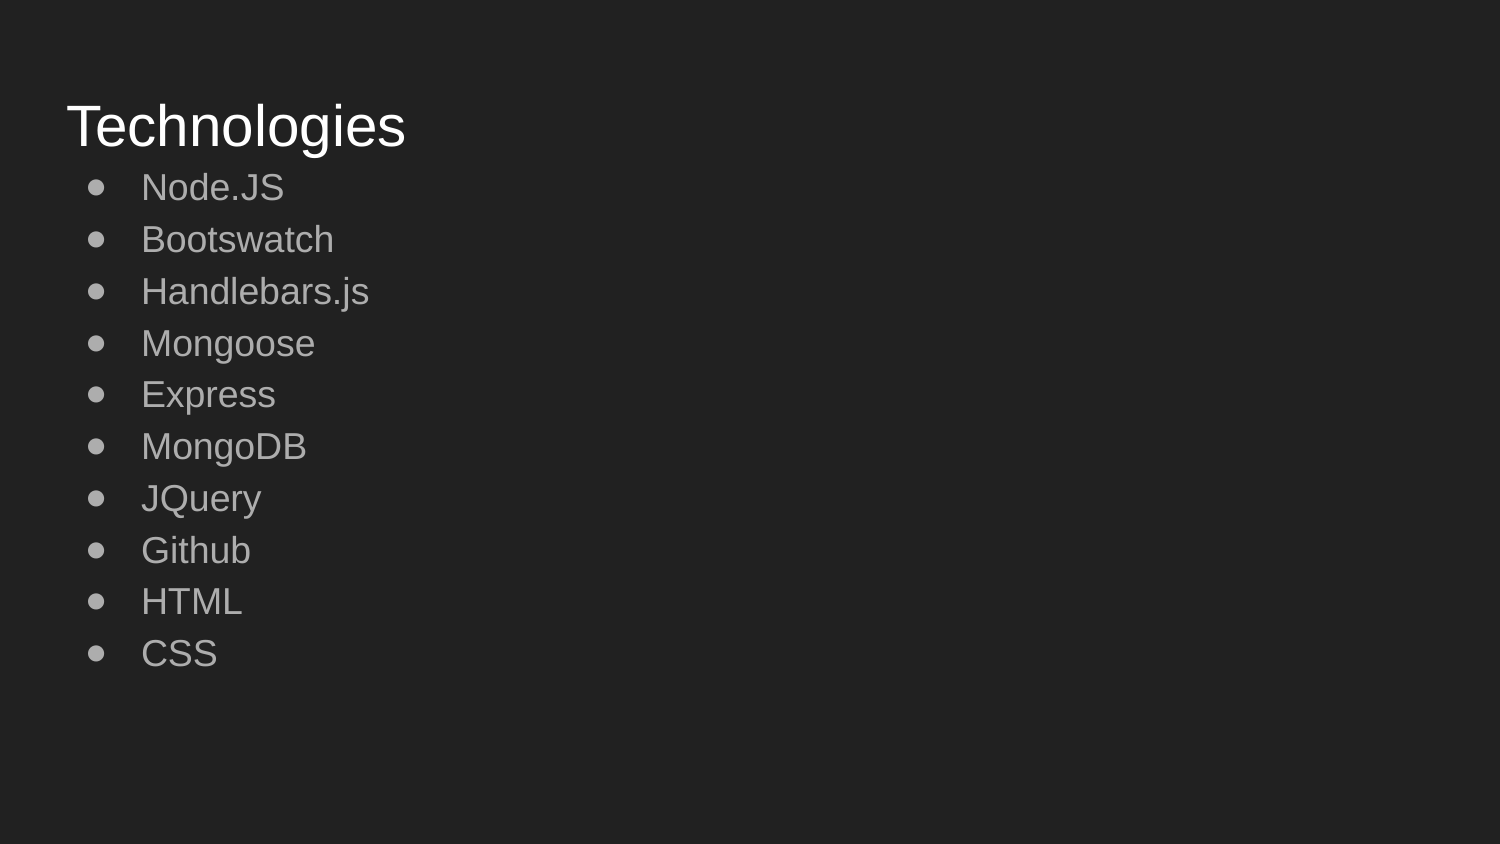

# Technologies
Node.JS
Bootswatch
Handlebars.js
Mongoose
Express
MongoDB
JQuery
Github
HTML
CSS